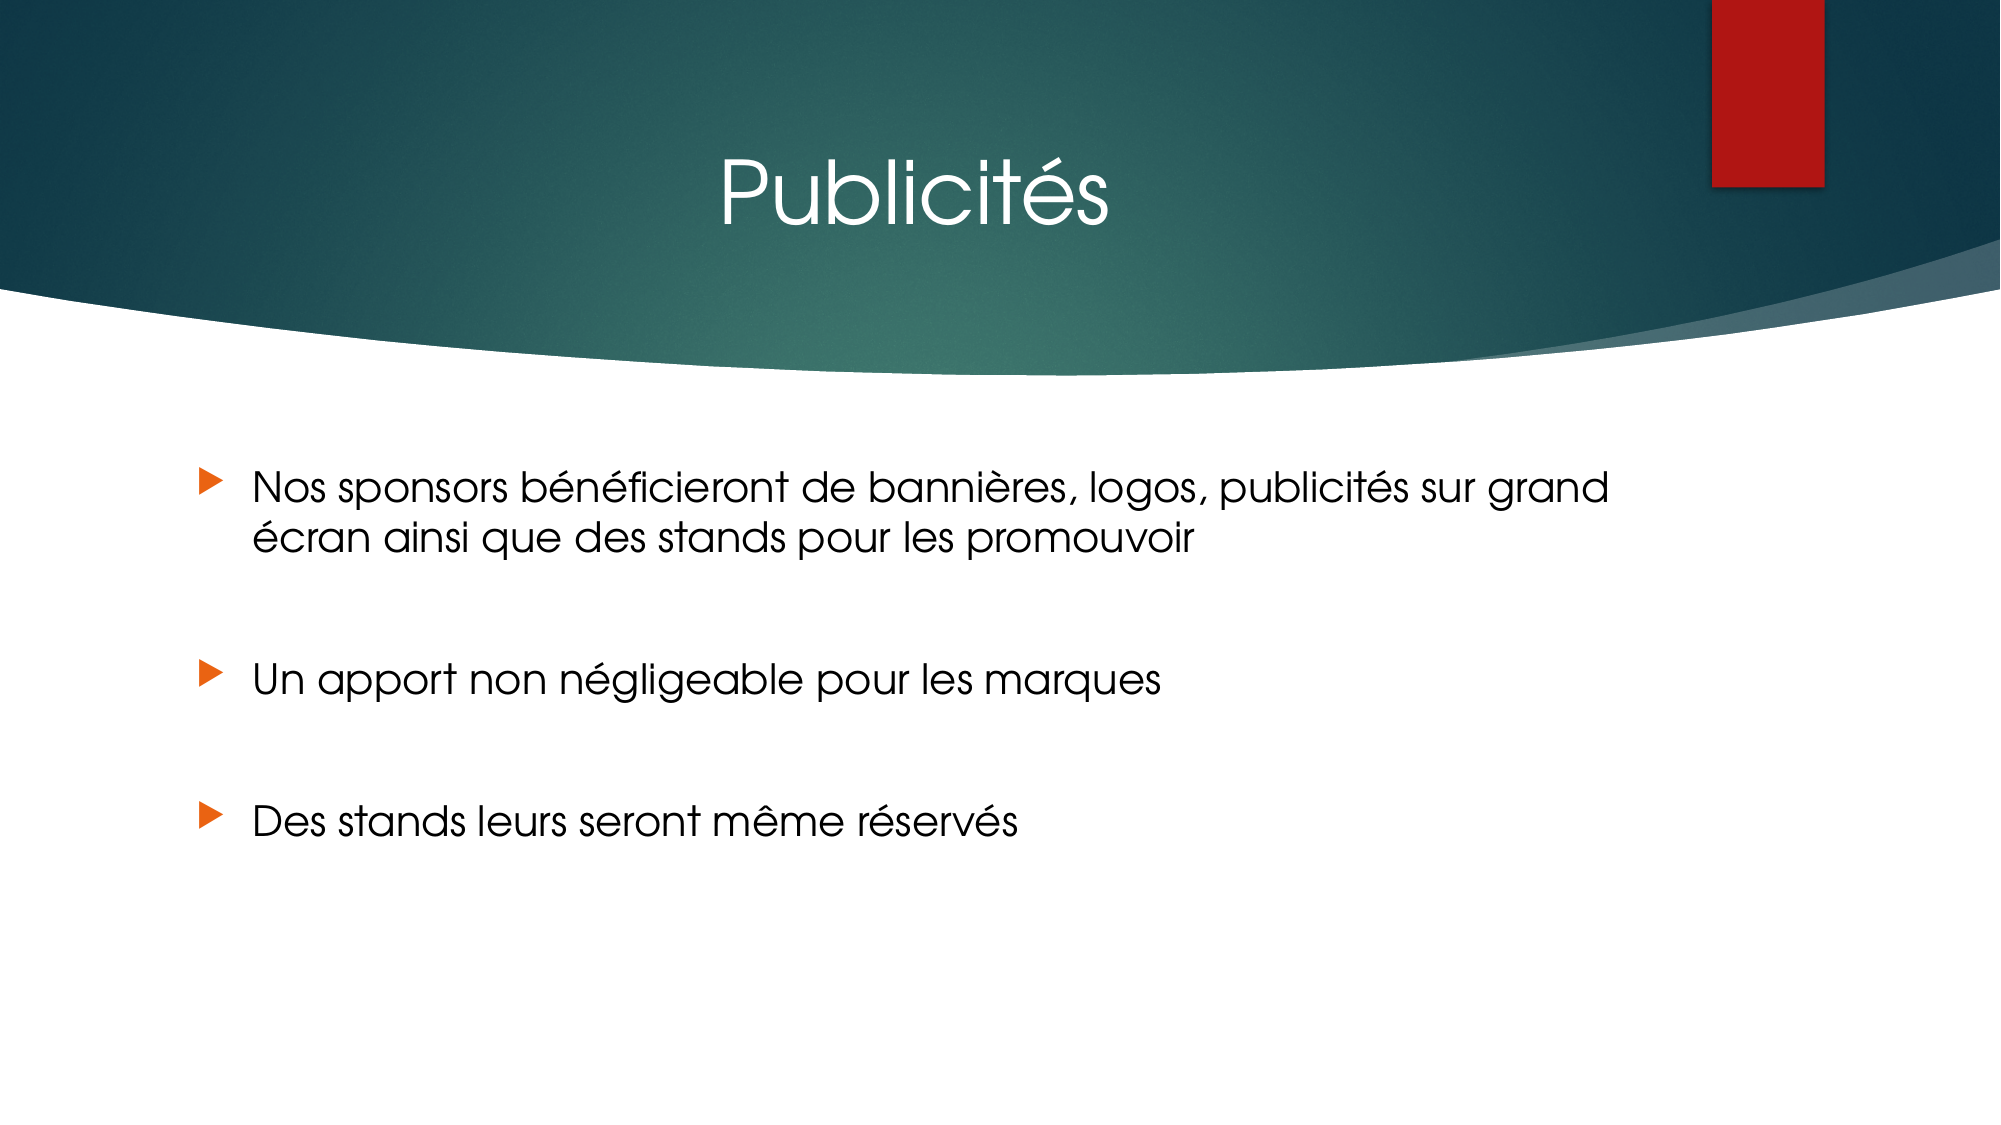

# Publicités

Nos sponsors bénéficieront de bannières, logos, publicités sur grand écran ainsi que des stands pour les promouvoir

Un apport non négligeable pour les marques

Des stands leurs seront même réservés